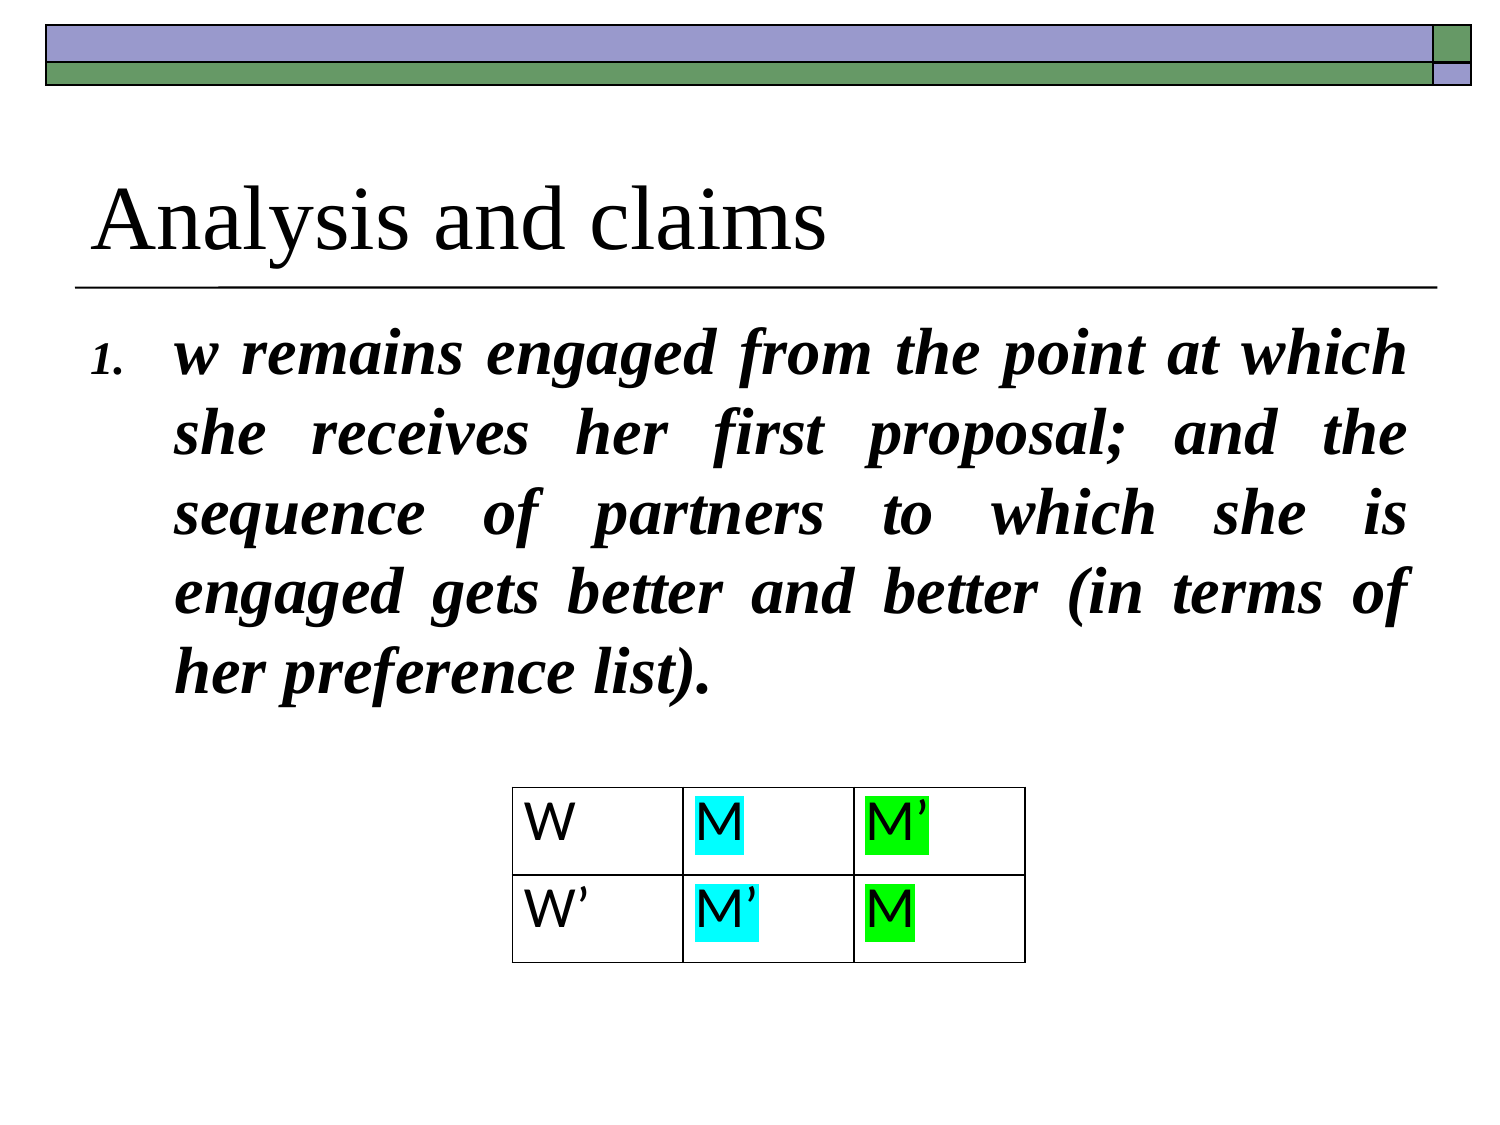

# Analysis and claims
w remains engaged from the point at which she receives her first proposal; and the sequence of partners to which she is engaged gets better and better (in terms of her preference list).
| W | M | M’ |
| --- | --- | --- |
| W’ | M’ | M |